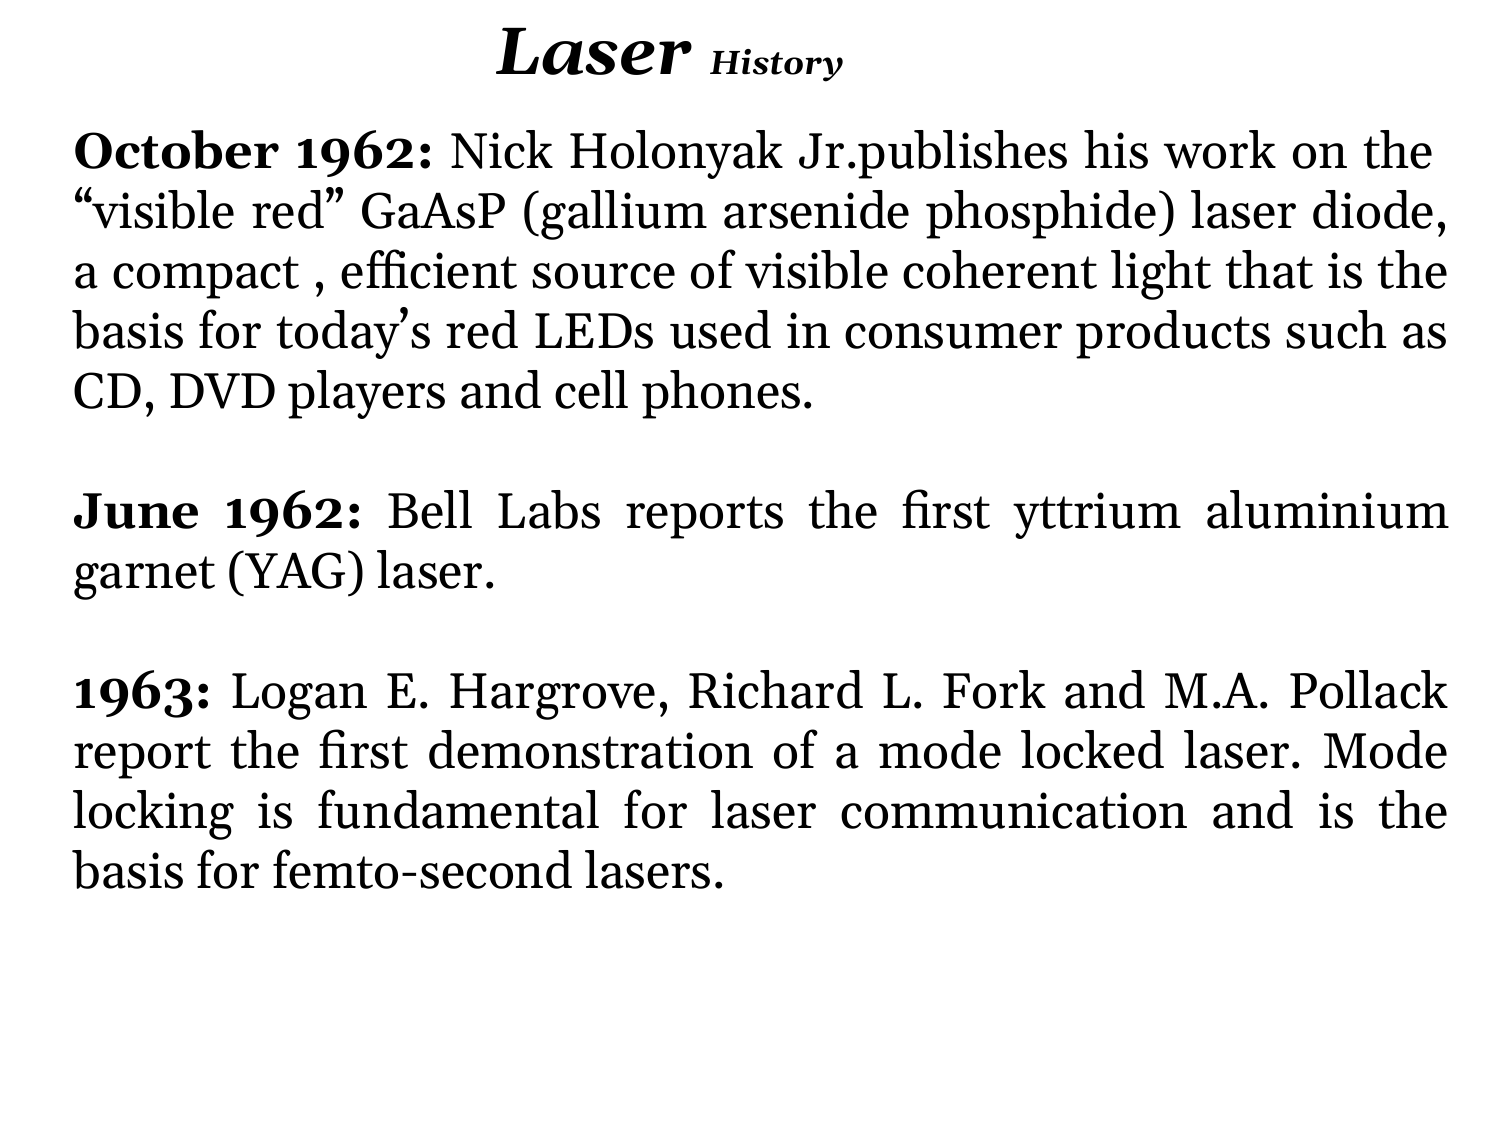

Laser History
October 1962: Nick Holonyak Jr.publishes his work on the  “visible red” GaAsP (gallium arsenide phosphide) laser diode, a compact , efficient source of visible coherent light that is the basis for today’s red LEDs used in consumer products such as CD, DVD players and cell phones.

June 1962: Bell Labs reports the first yttrium aluminium garnet (YAG) laser.

1963: Logan E. Hargrove, Richard L. Fork and M.A. Pollack report the first demonstration of a mode locked laser. Mode locking is fundamental for laser communication and is the basis for femto-second lasers.